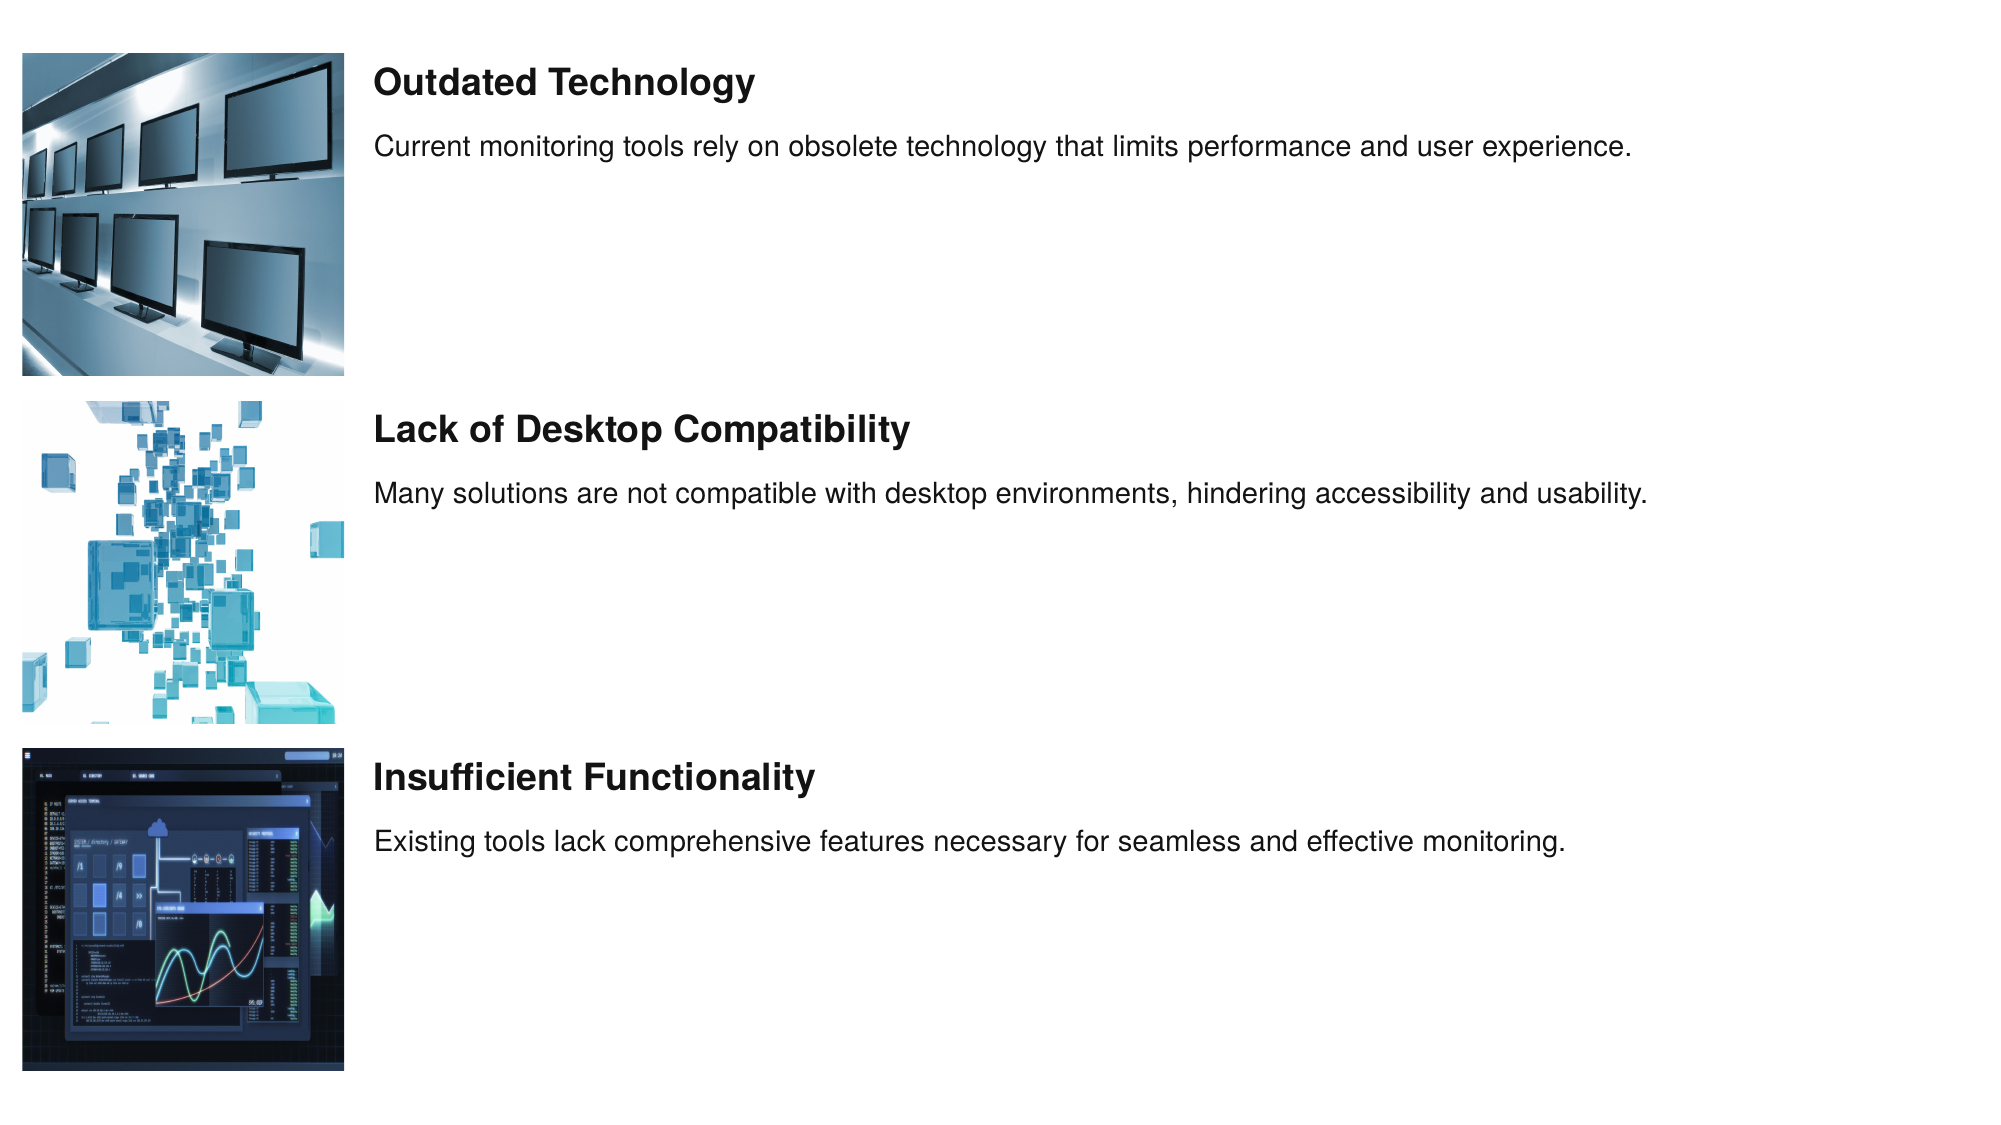

# Gap in Existing Monitoring Solutions
Outdated Technology
Current monitoring tools rely on obsolete technology that limits performance and user experience.
Lack of Desktop Compatibility
Many solutions are not compatible with desktop environments, hindering accessibility and usability.
Insufficient Functionality
Existing tools lack comprehensive features necessary for seamless and effective monitoring.